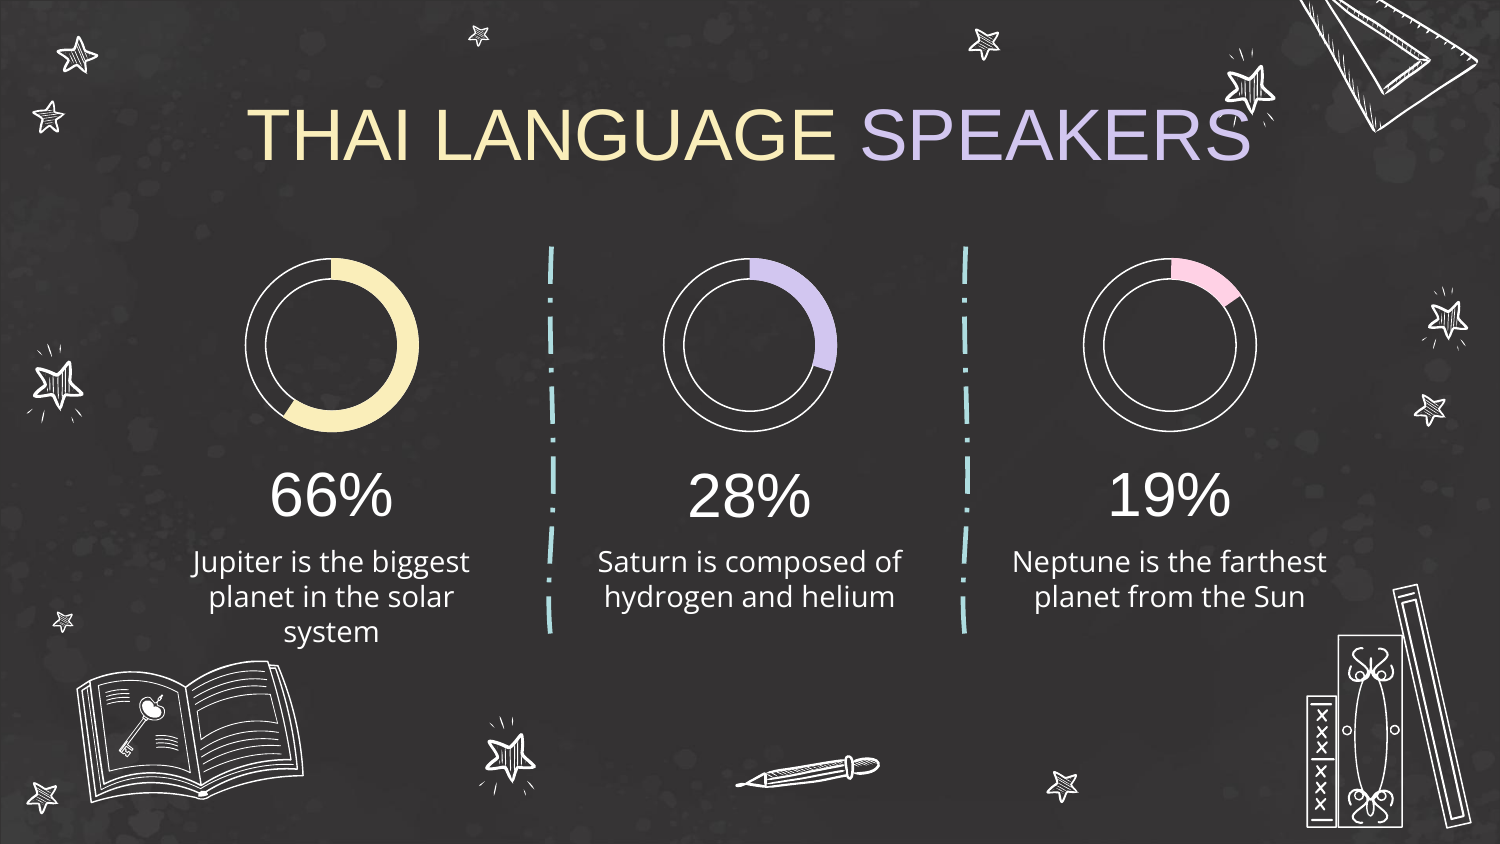

THAI LANGUAGE SPEAKERS

66%
# 19%
28%
Jupiter is the biggest planet in the solar system
Neptune is the farthest planet from the Sun
Saturn is composed of hydrogen and helium